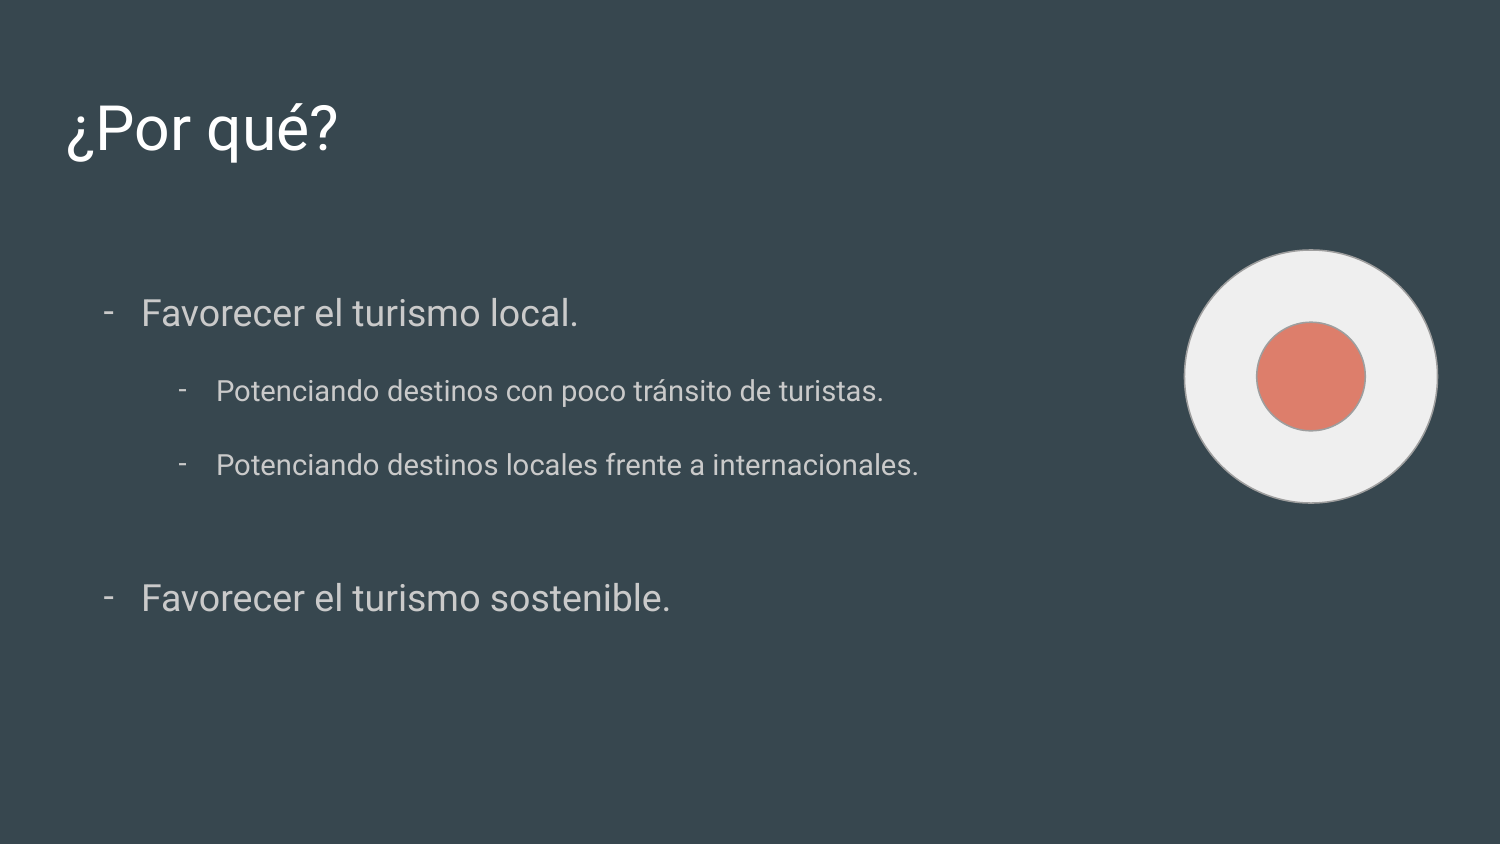

# ¿Por qué?

Favorecer el turismo local.
Potenciando destinos con poco tránsito de turistas.
Potenciando destinos locales frente a internacionales.

Favorecer el turismo sostenible.